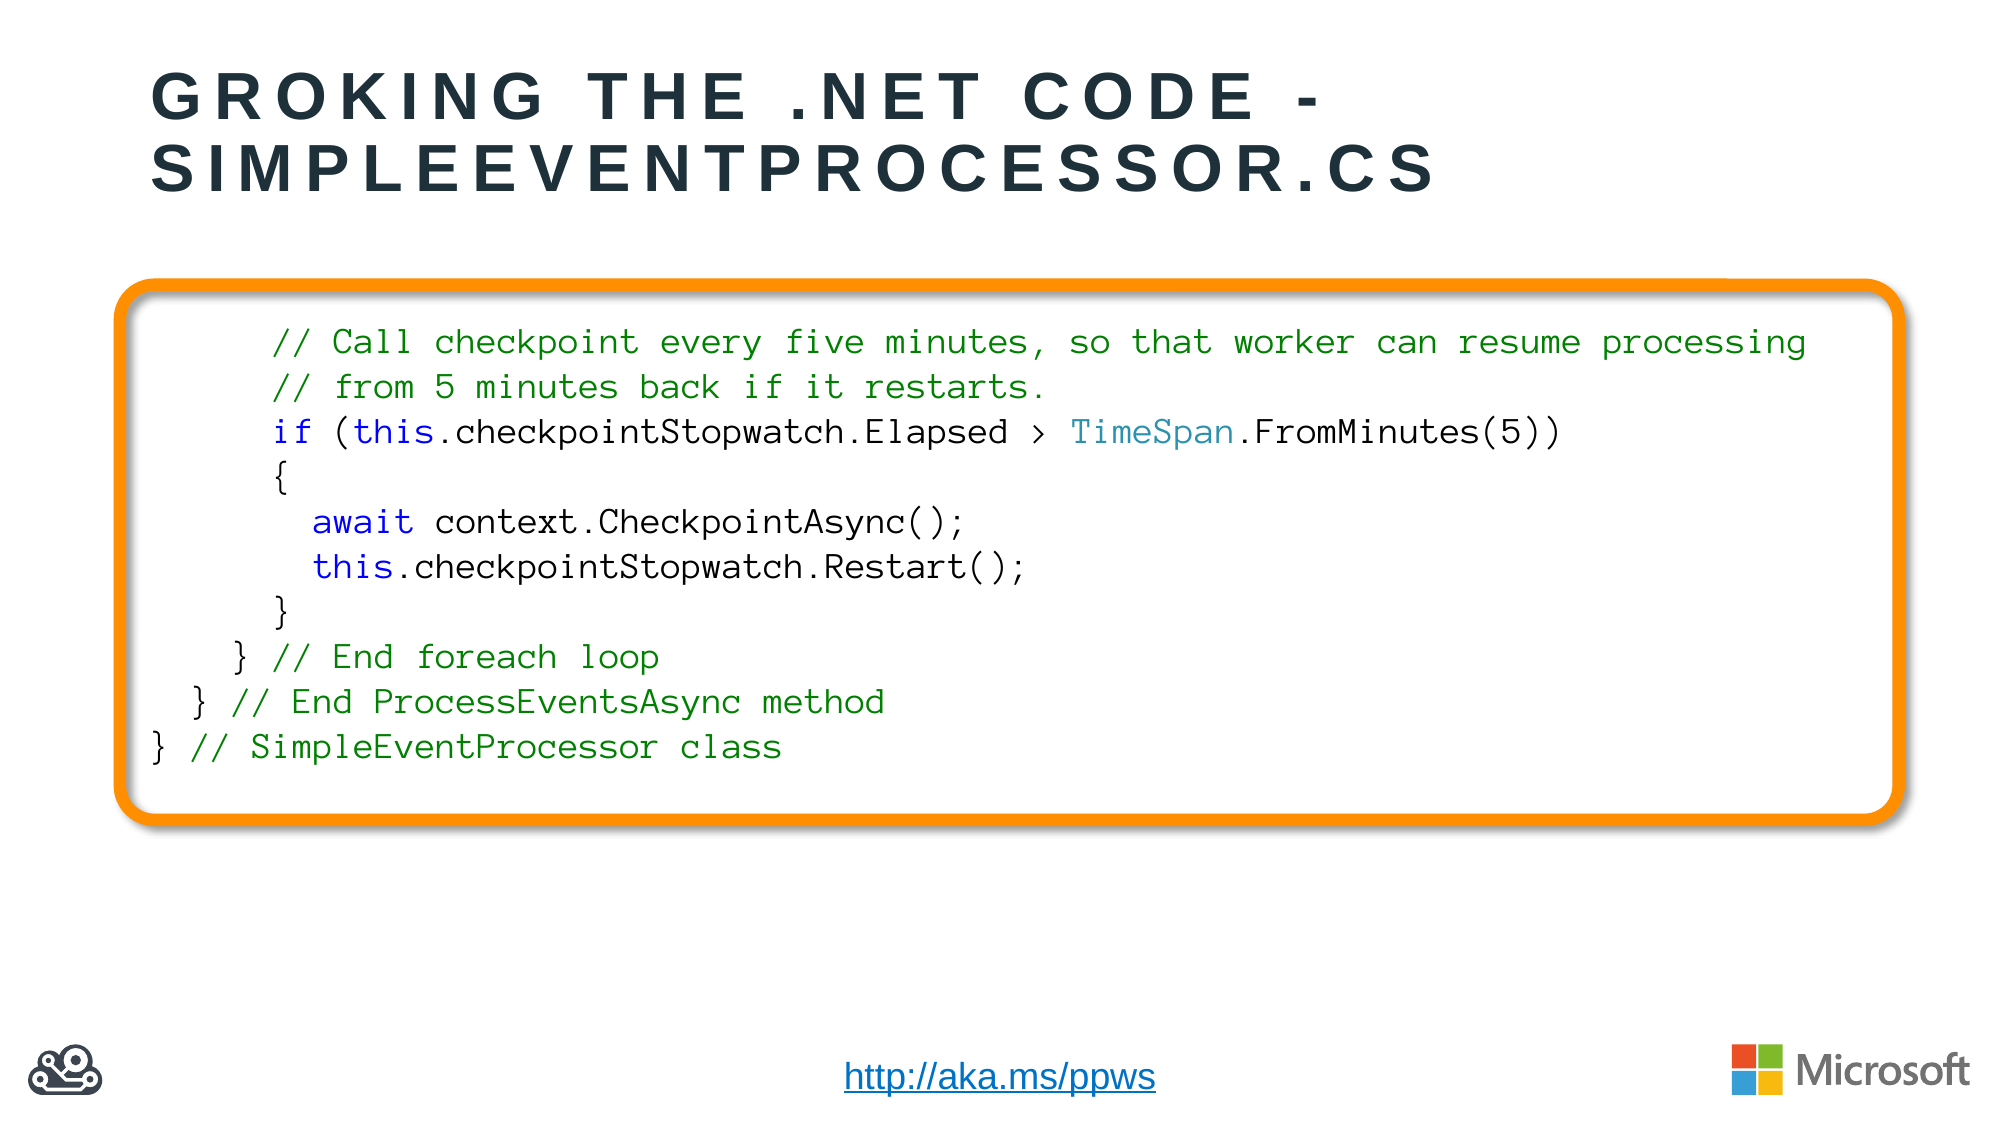

# Groking the .nET code -  SimpleEventProcessor.cs

      // Call checkpoint every five minutes, so that worker can resume processing
      // from 5 minutes back if it restarts.
      if (this.checkpointStopwatch.Elapsed > TimeSpan.FromMinutes(5))
      {
        await context.CheckpointAsync();
        this.checkpointStopwatch.Restart();
      }
    } // End foreach loop
  } // End ProcessEventsAsync method
} // SimpleEventProcessor class